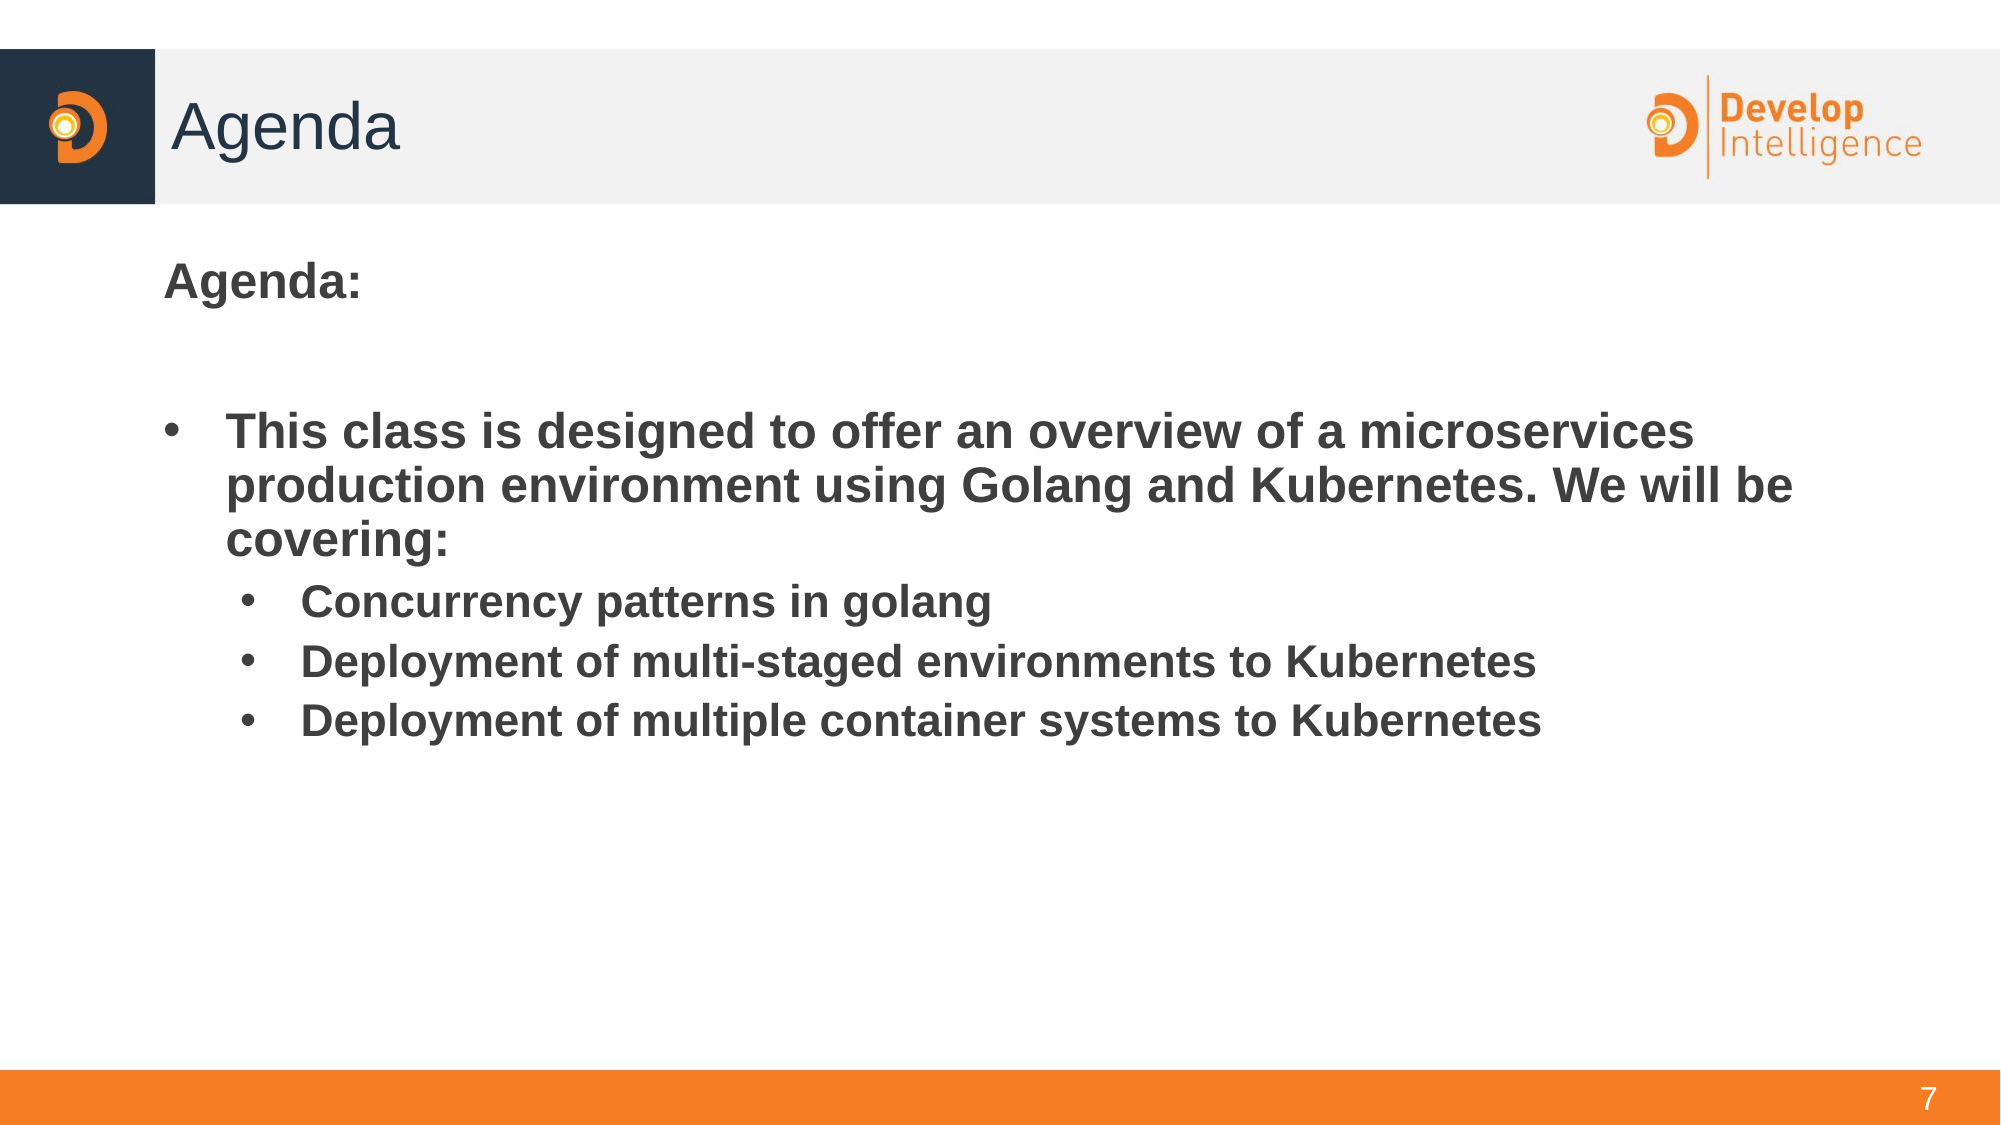

# Agenda
Agenda:

This class is designed to offer an overview of a microservices production environment using Golang and Kubernetes. We will be covering:
Concurrency patterns in golang
Deployment of multi-staged environments to Kubernetes
Deployment of multiple container systems to Kubernetes
7